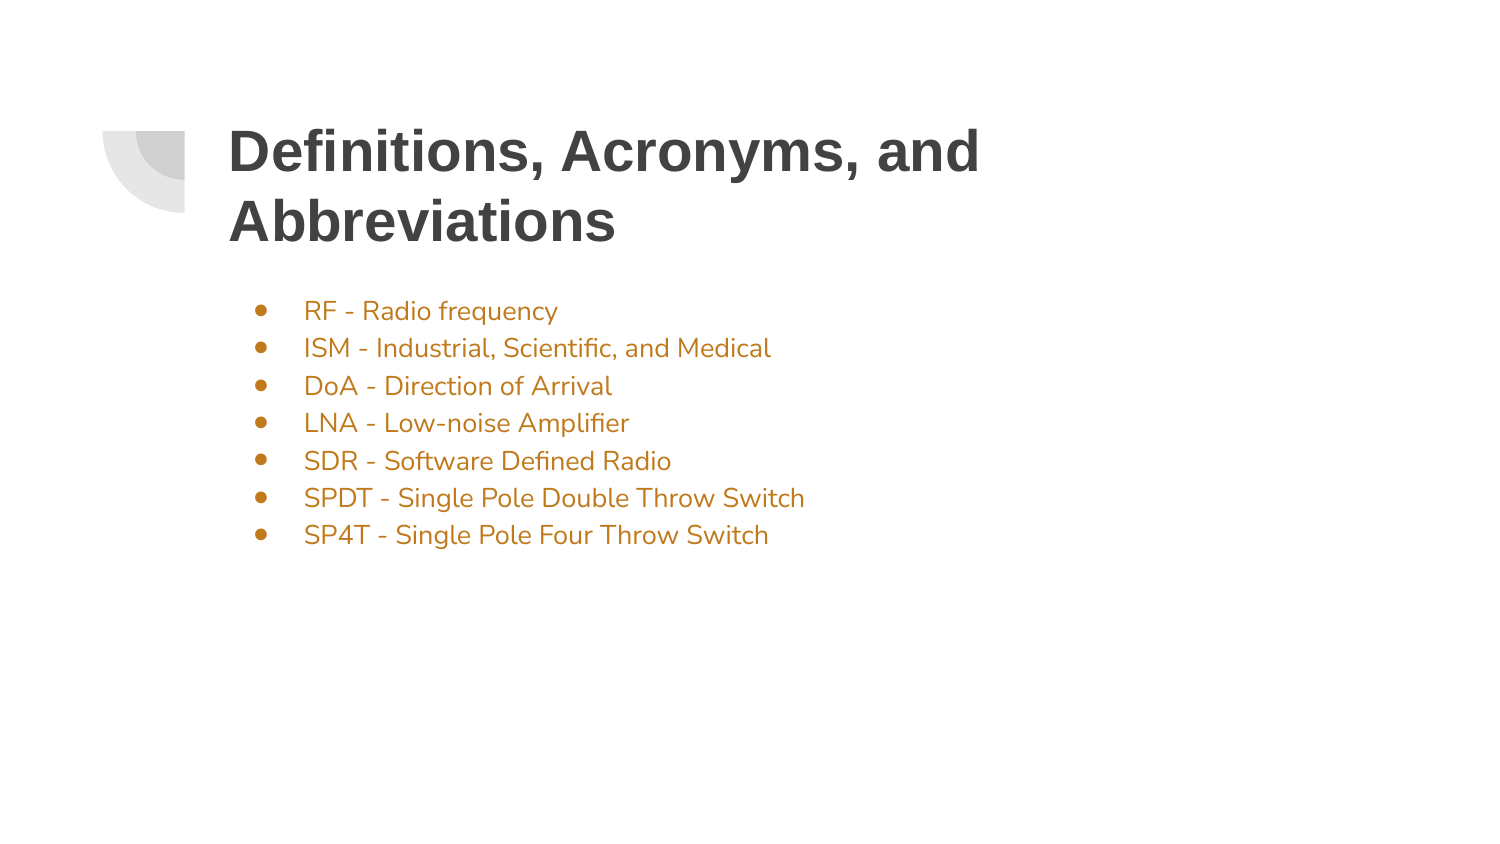

# Definitions, Acronyms, and Abbreviations
RF - Radio frequency
ISM - Industrial, Scientific, and Medical
DoA - Direction of Arrival
LNA - Low-noise Amplifier
SDR - Software Defined Radio
SPDT - Single Pole Double Throw Switch
SP4T - Single Pole Four Throw Switch